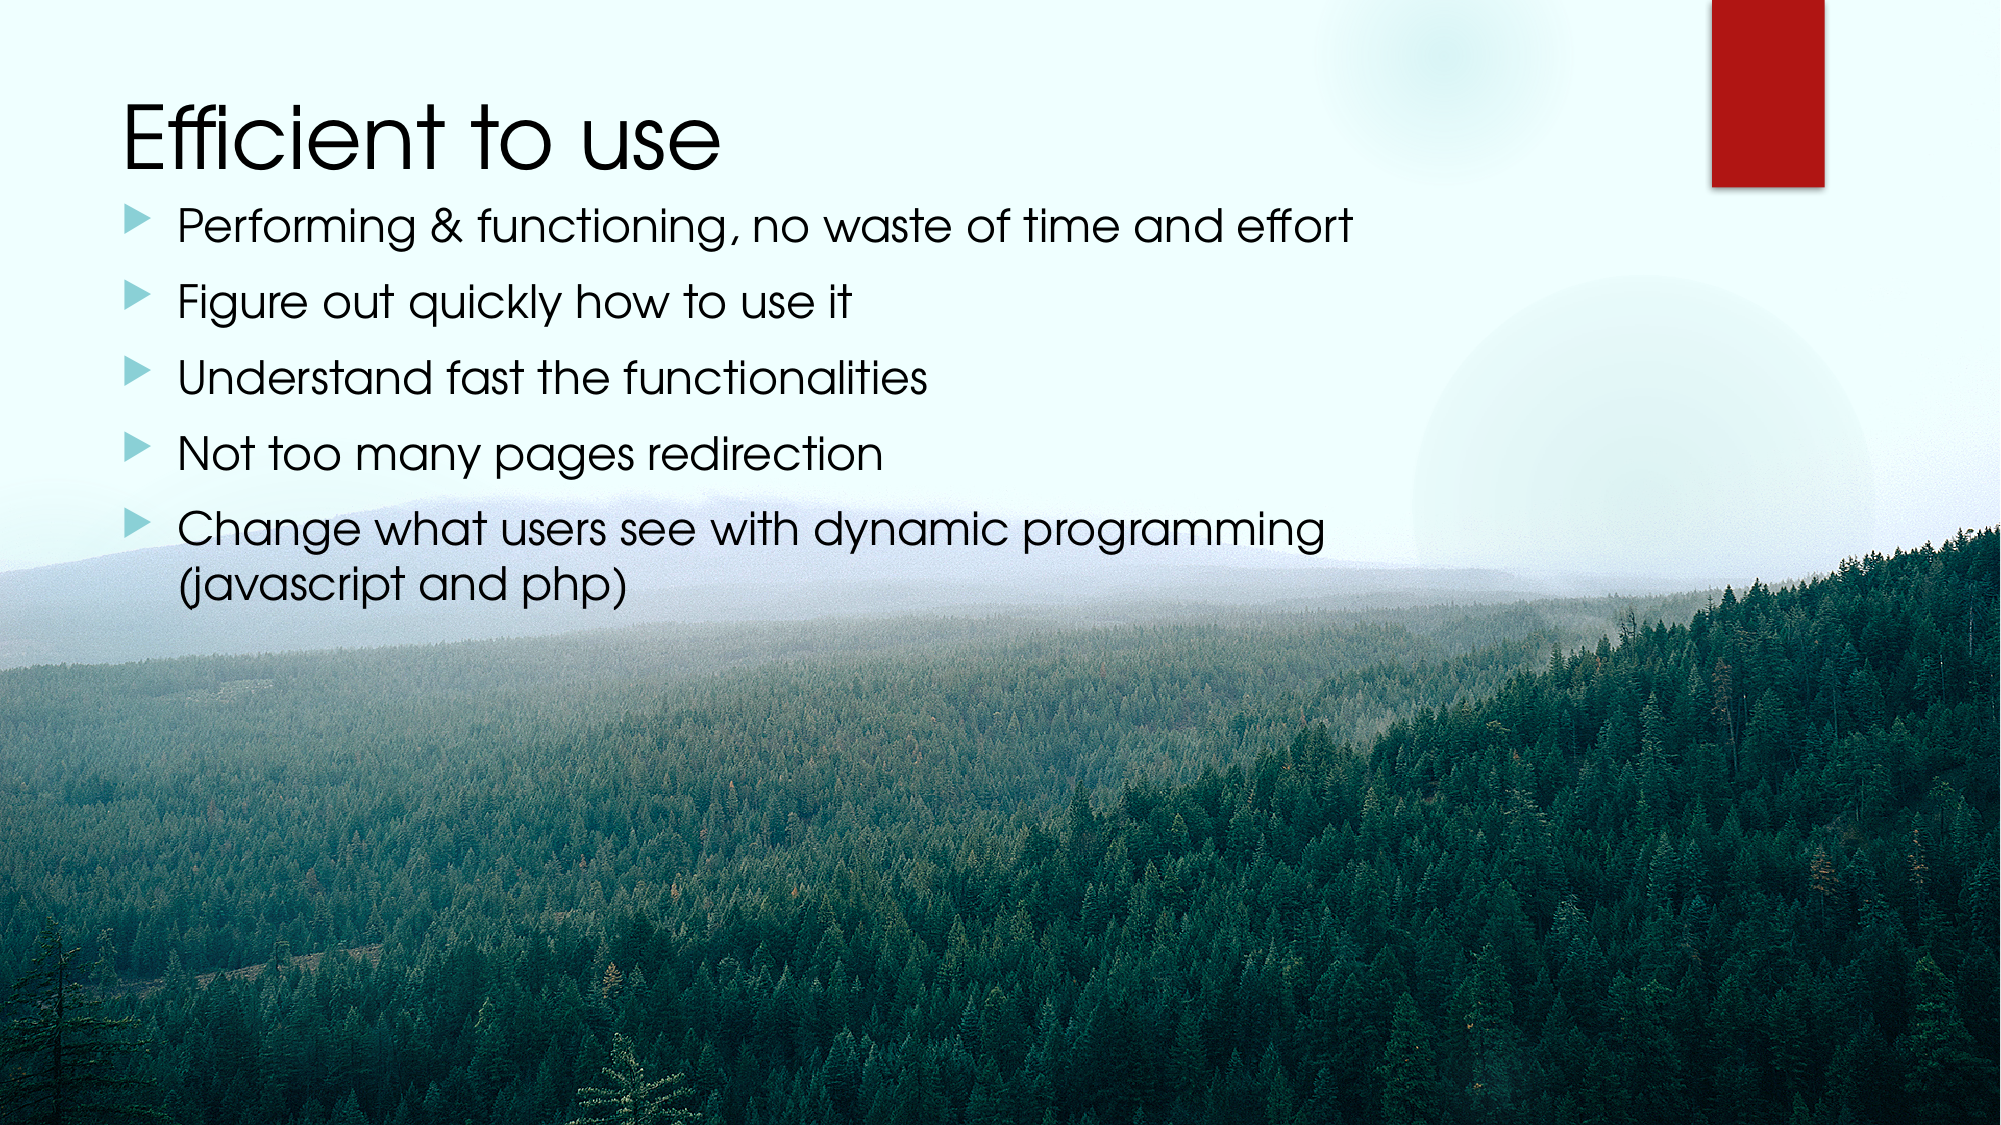

# Efficient to use
Performing & functioning, no waste of time and effort
Figure out quickly how to use it
Understand fast the functionalities
Not too many pages redirection
Change what users see with dynamic programming (javascript and php)